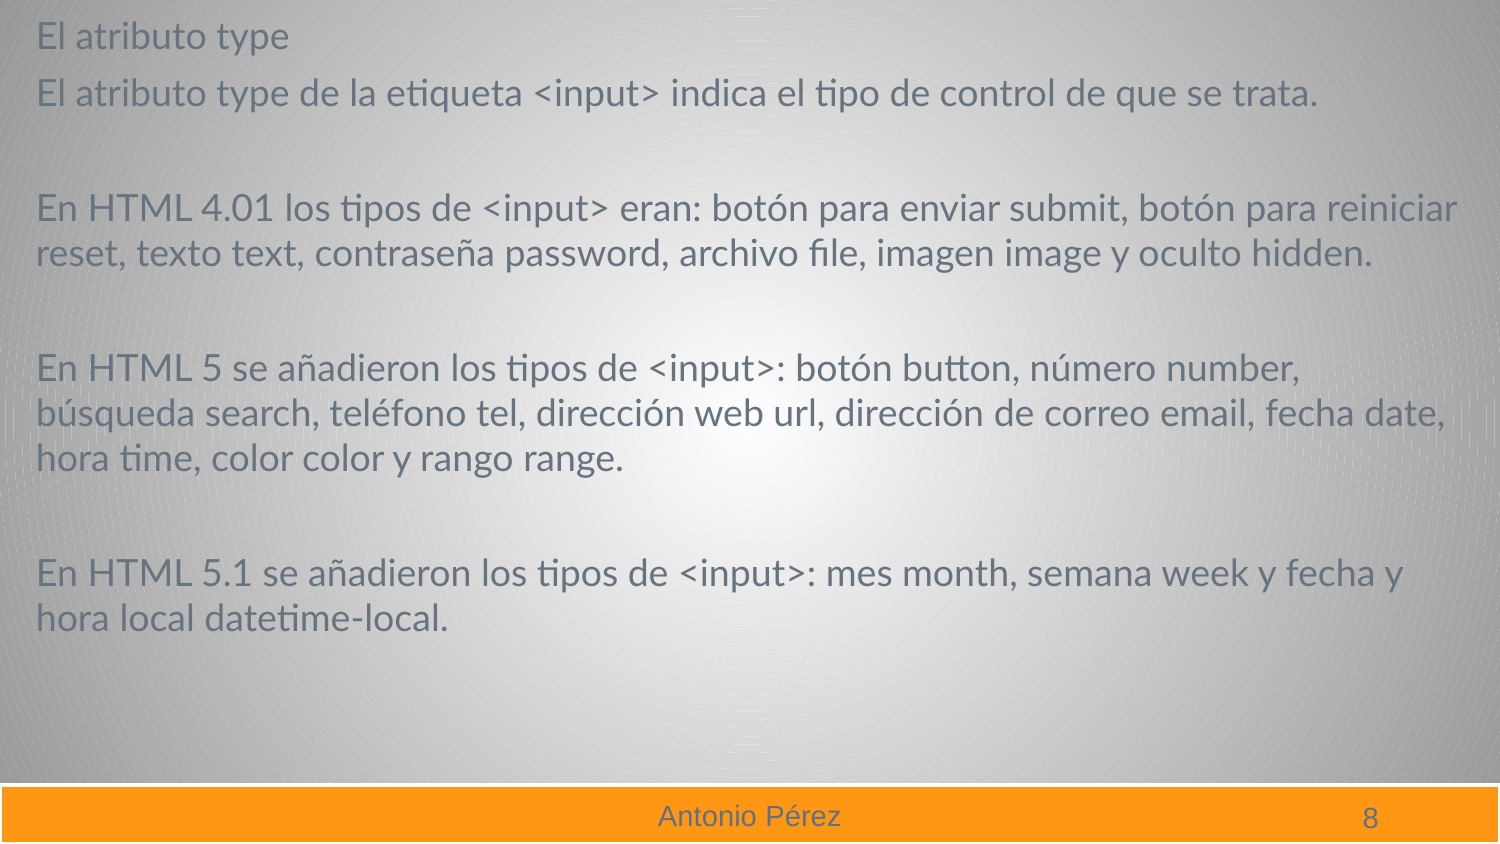

El atributo type
El atributo type de la etiqueta <input> indica el tipo de control de que se trata.

En HTML 4.01 los tipos de <input> eran: botón para enviar submit, botón para reiniciar reset, texto text, contraseña password, archivo file, imagen image y oculto hidden.

En HTML 5 se añadieron los tipos de <input>: botón button, número number, búsqueda search, teléfono tel, dirección web url, dirección de correo email, fecha date, hora time, color color y rango range.

En HTML 5.1 se añadieron los tipos de <input>: mes month, semana week y fecha y hora local datetime-local.
8